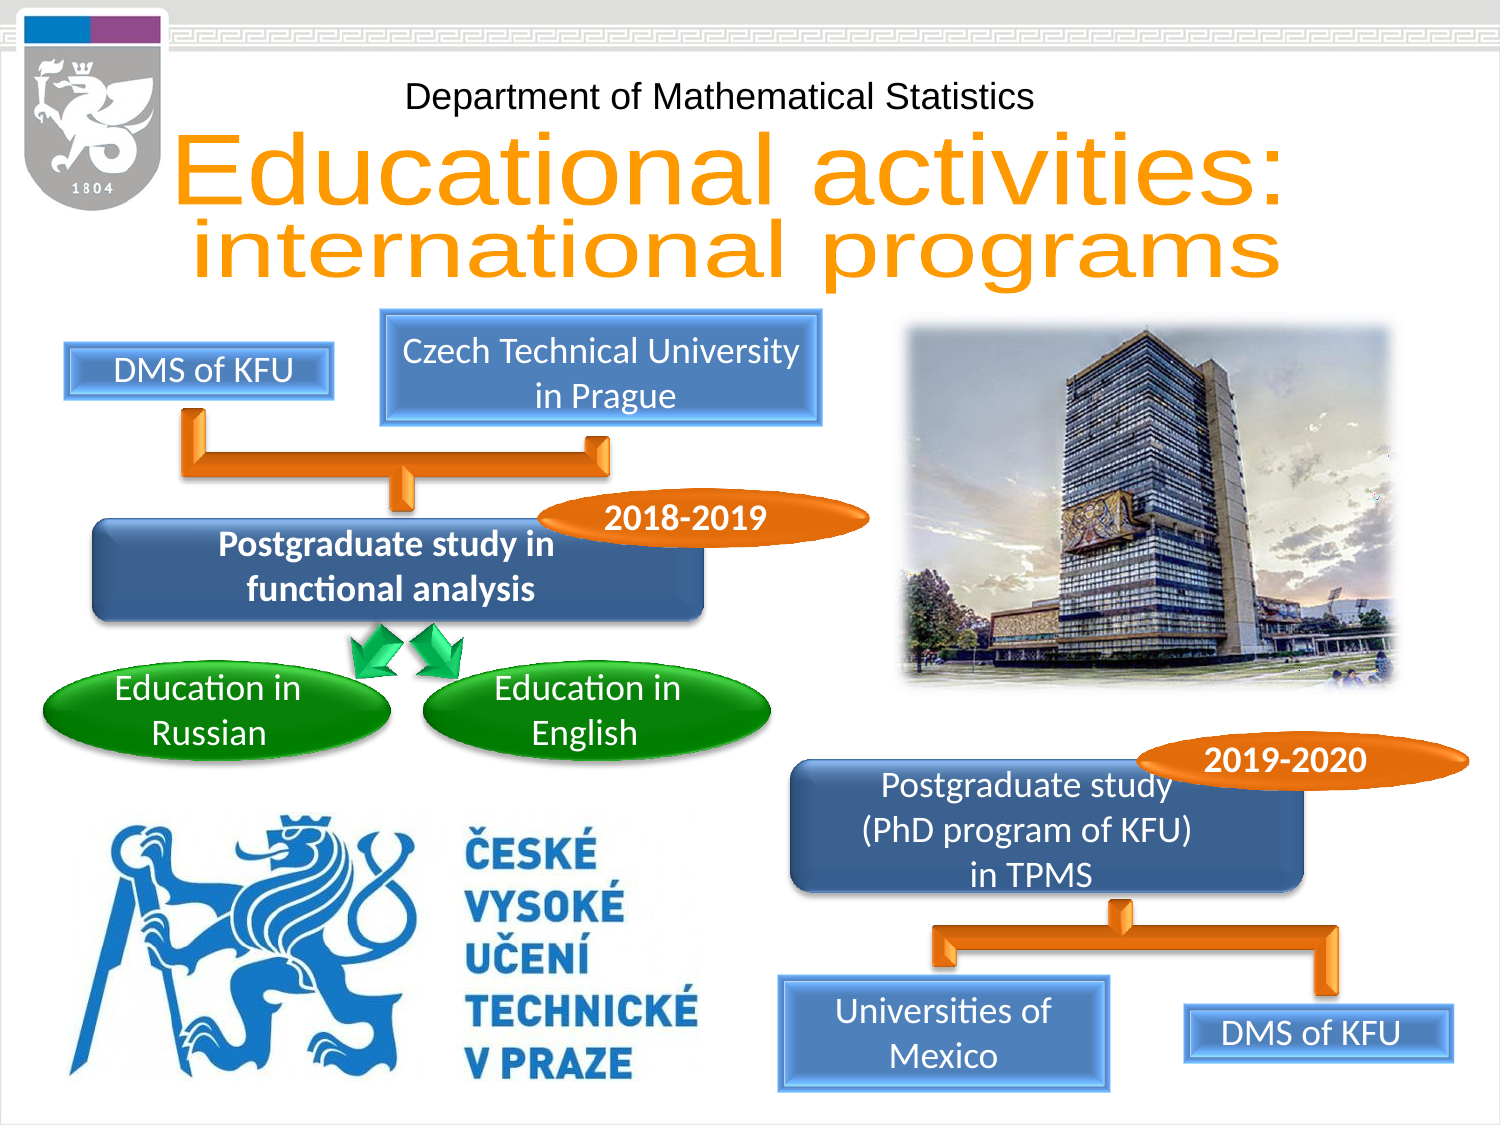

Educational activities:
international programs

# Czech Technical University
 in Prague

DMS of KFU

2018-2019

Postgraduate study in
functional analysis

Education in Russian

Education in English

2019-2020

Postgraduate study
(PhD program of KFU)
in TPMS

Universities of Mexico

DMS of KFU